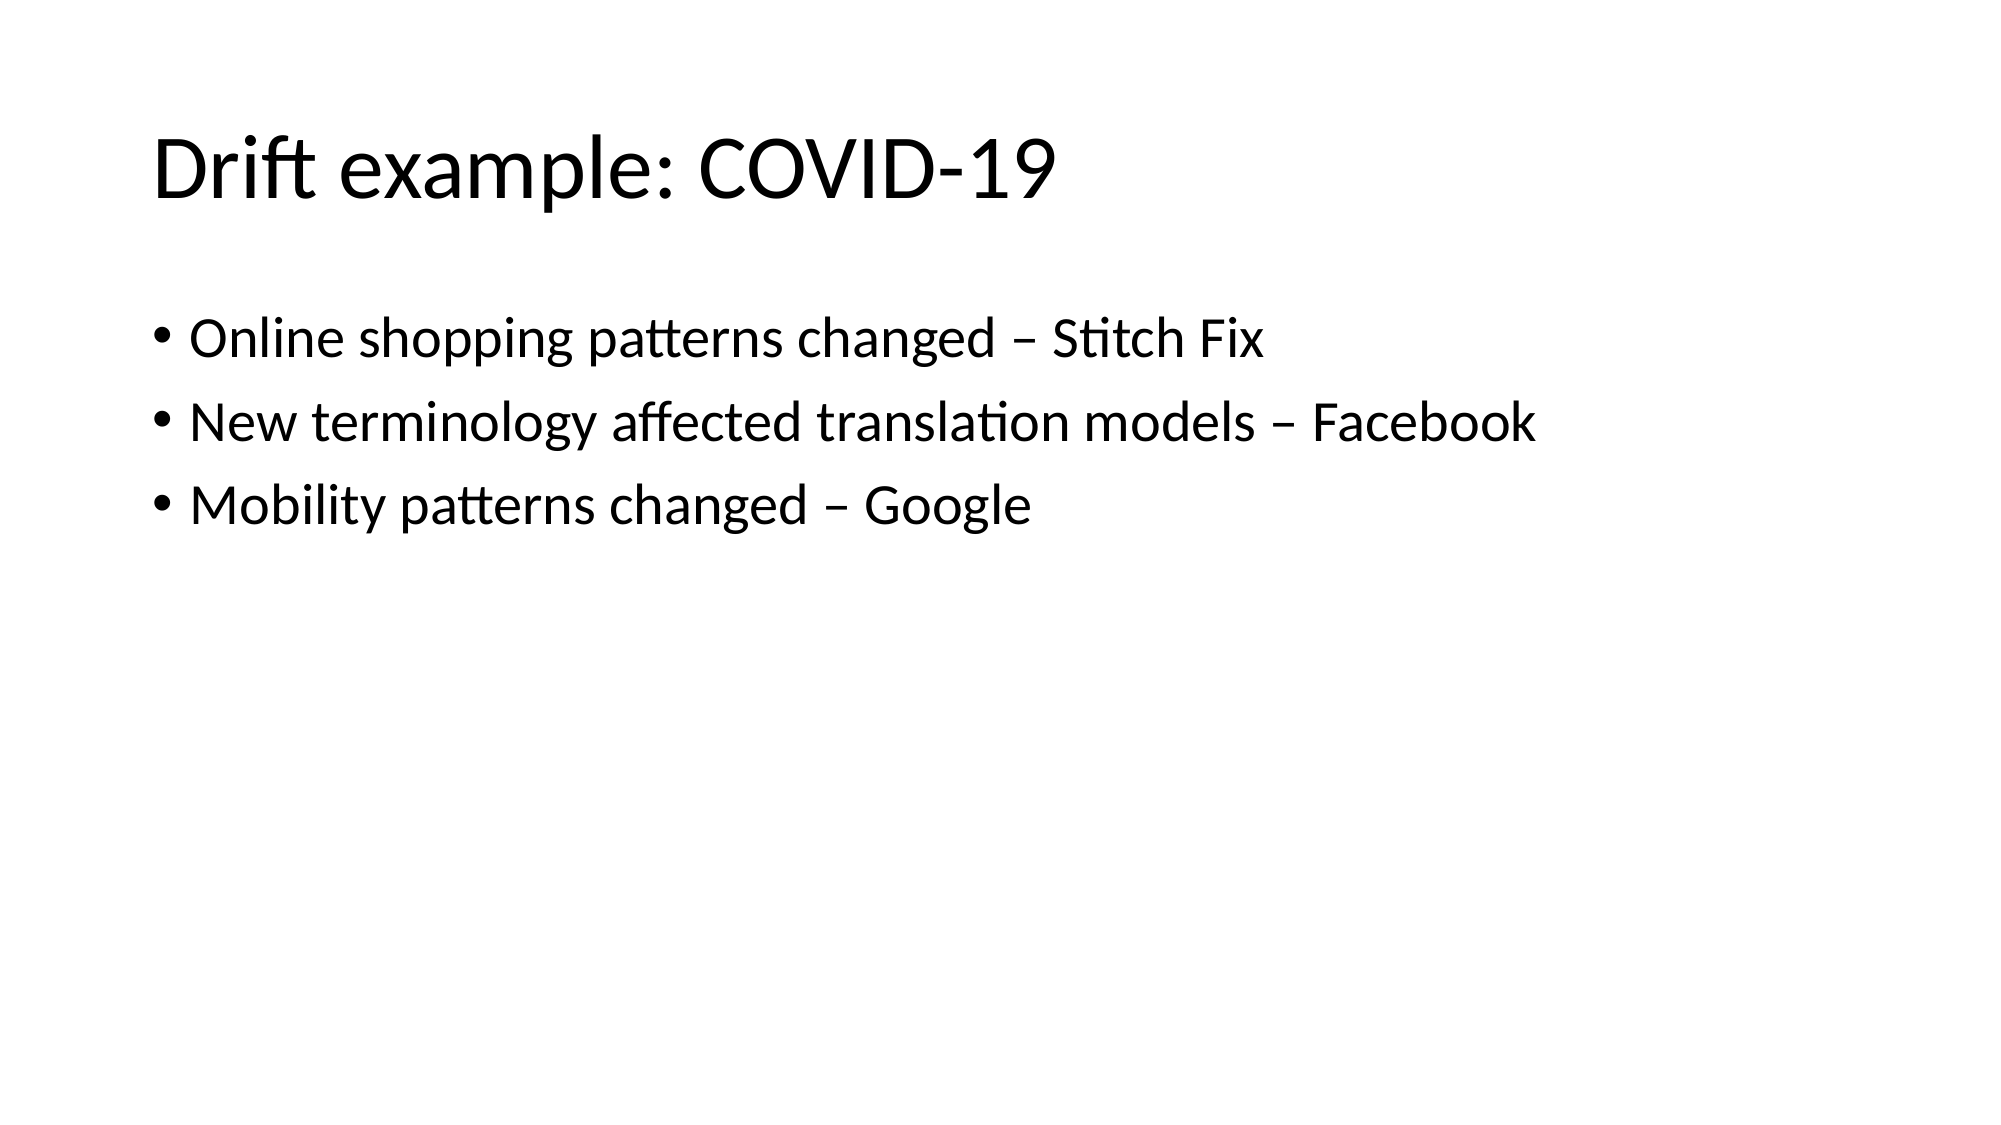

# Drift example: COVID-19
Online shopping patterns changed – Stitch Fix
New terminology affected translation models – Facebook
Mobility patterns changed – Google